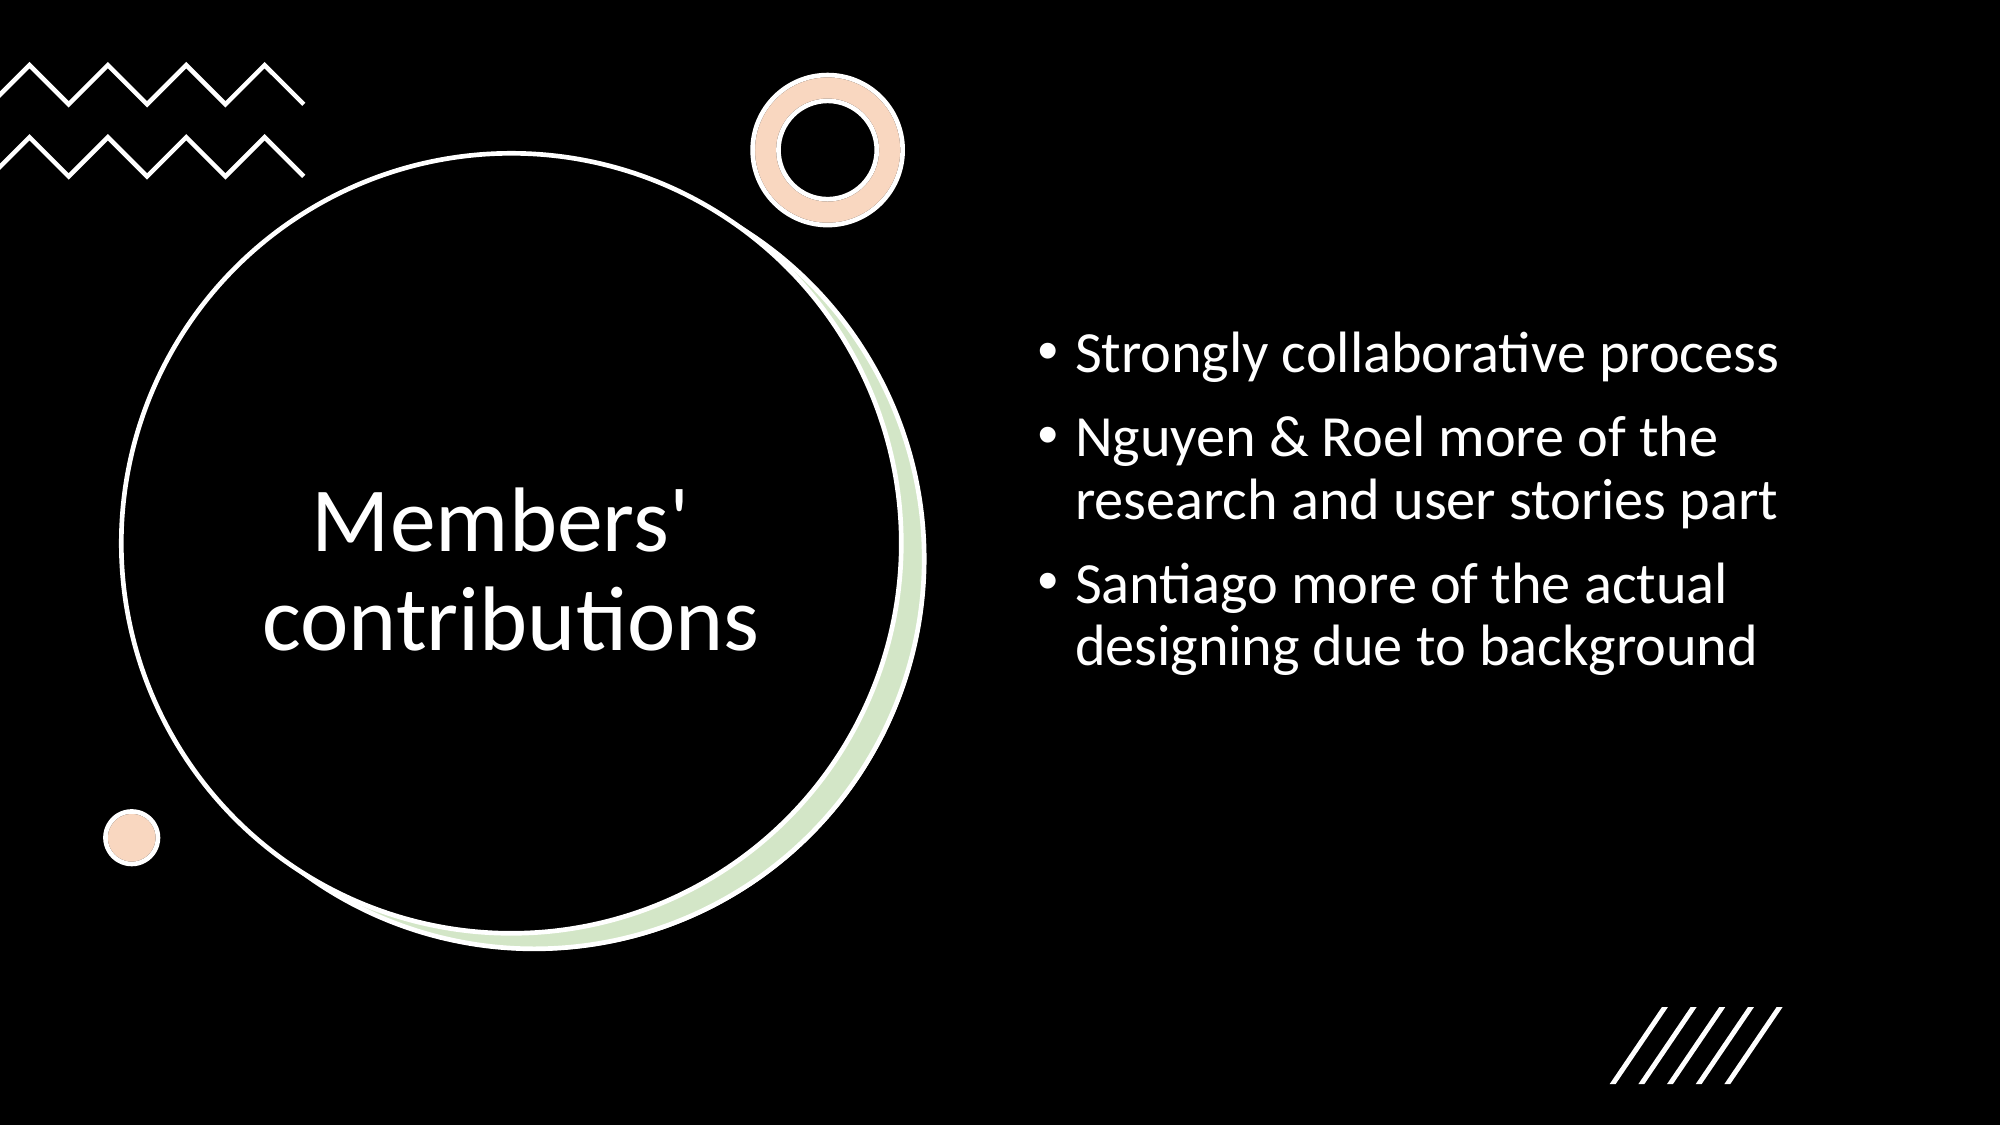

Strongly collaborative process
Nguyen & Roel more of the research and user stories part
Santiago more of the actual designing due to background

# Members'  contributions